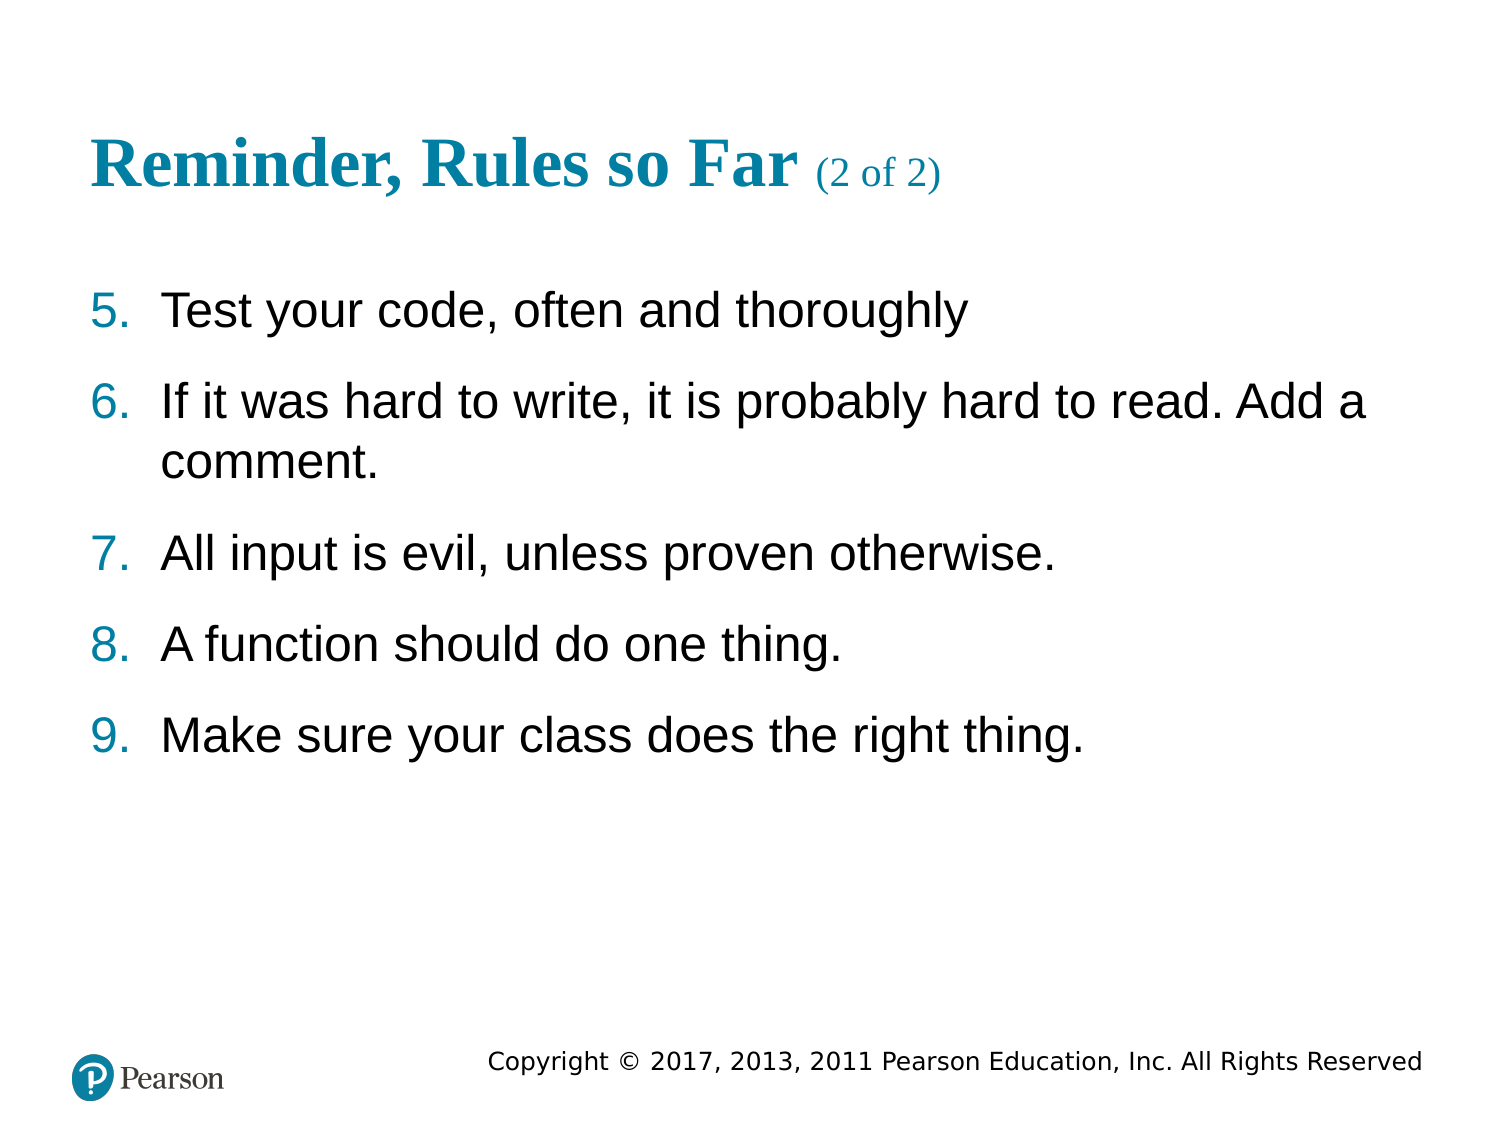

# Reminder, Rules so Far (2 of 2)
Test your code, often and thoroughly
If it was hard to write, it is probably hard to read. Add a comment.
All input is evil, unless proven otherwise.
A function should do one thing.
Make sure your class does the right thing.